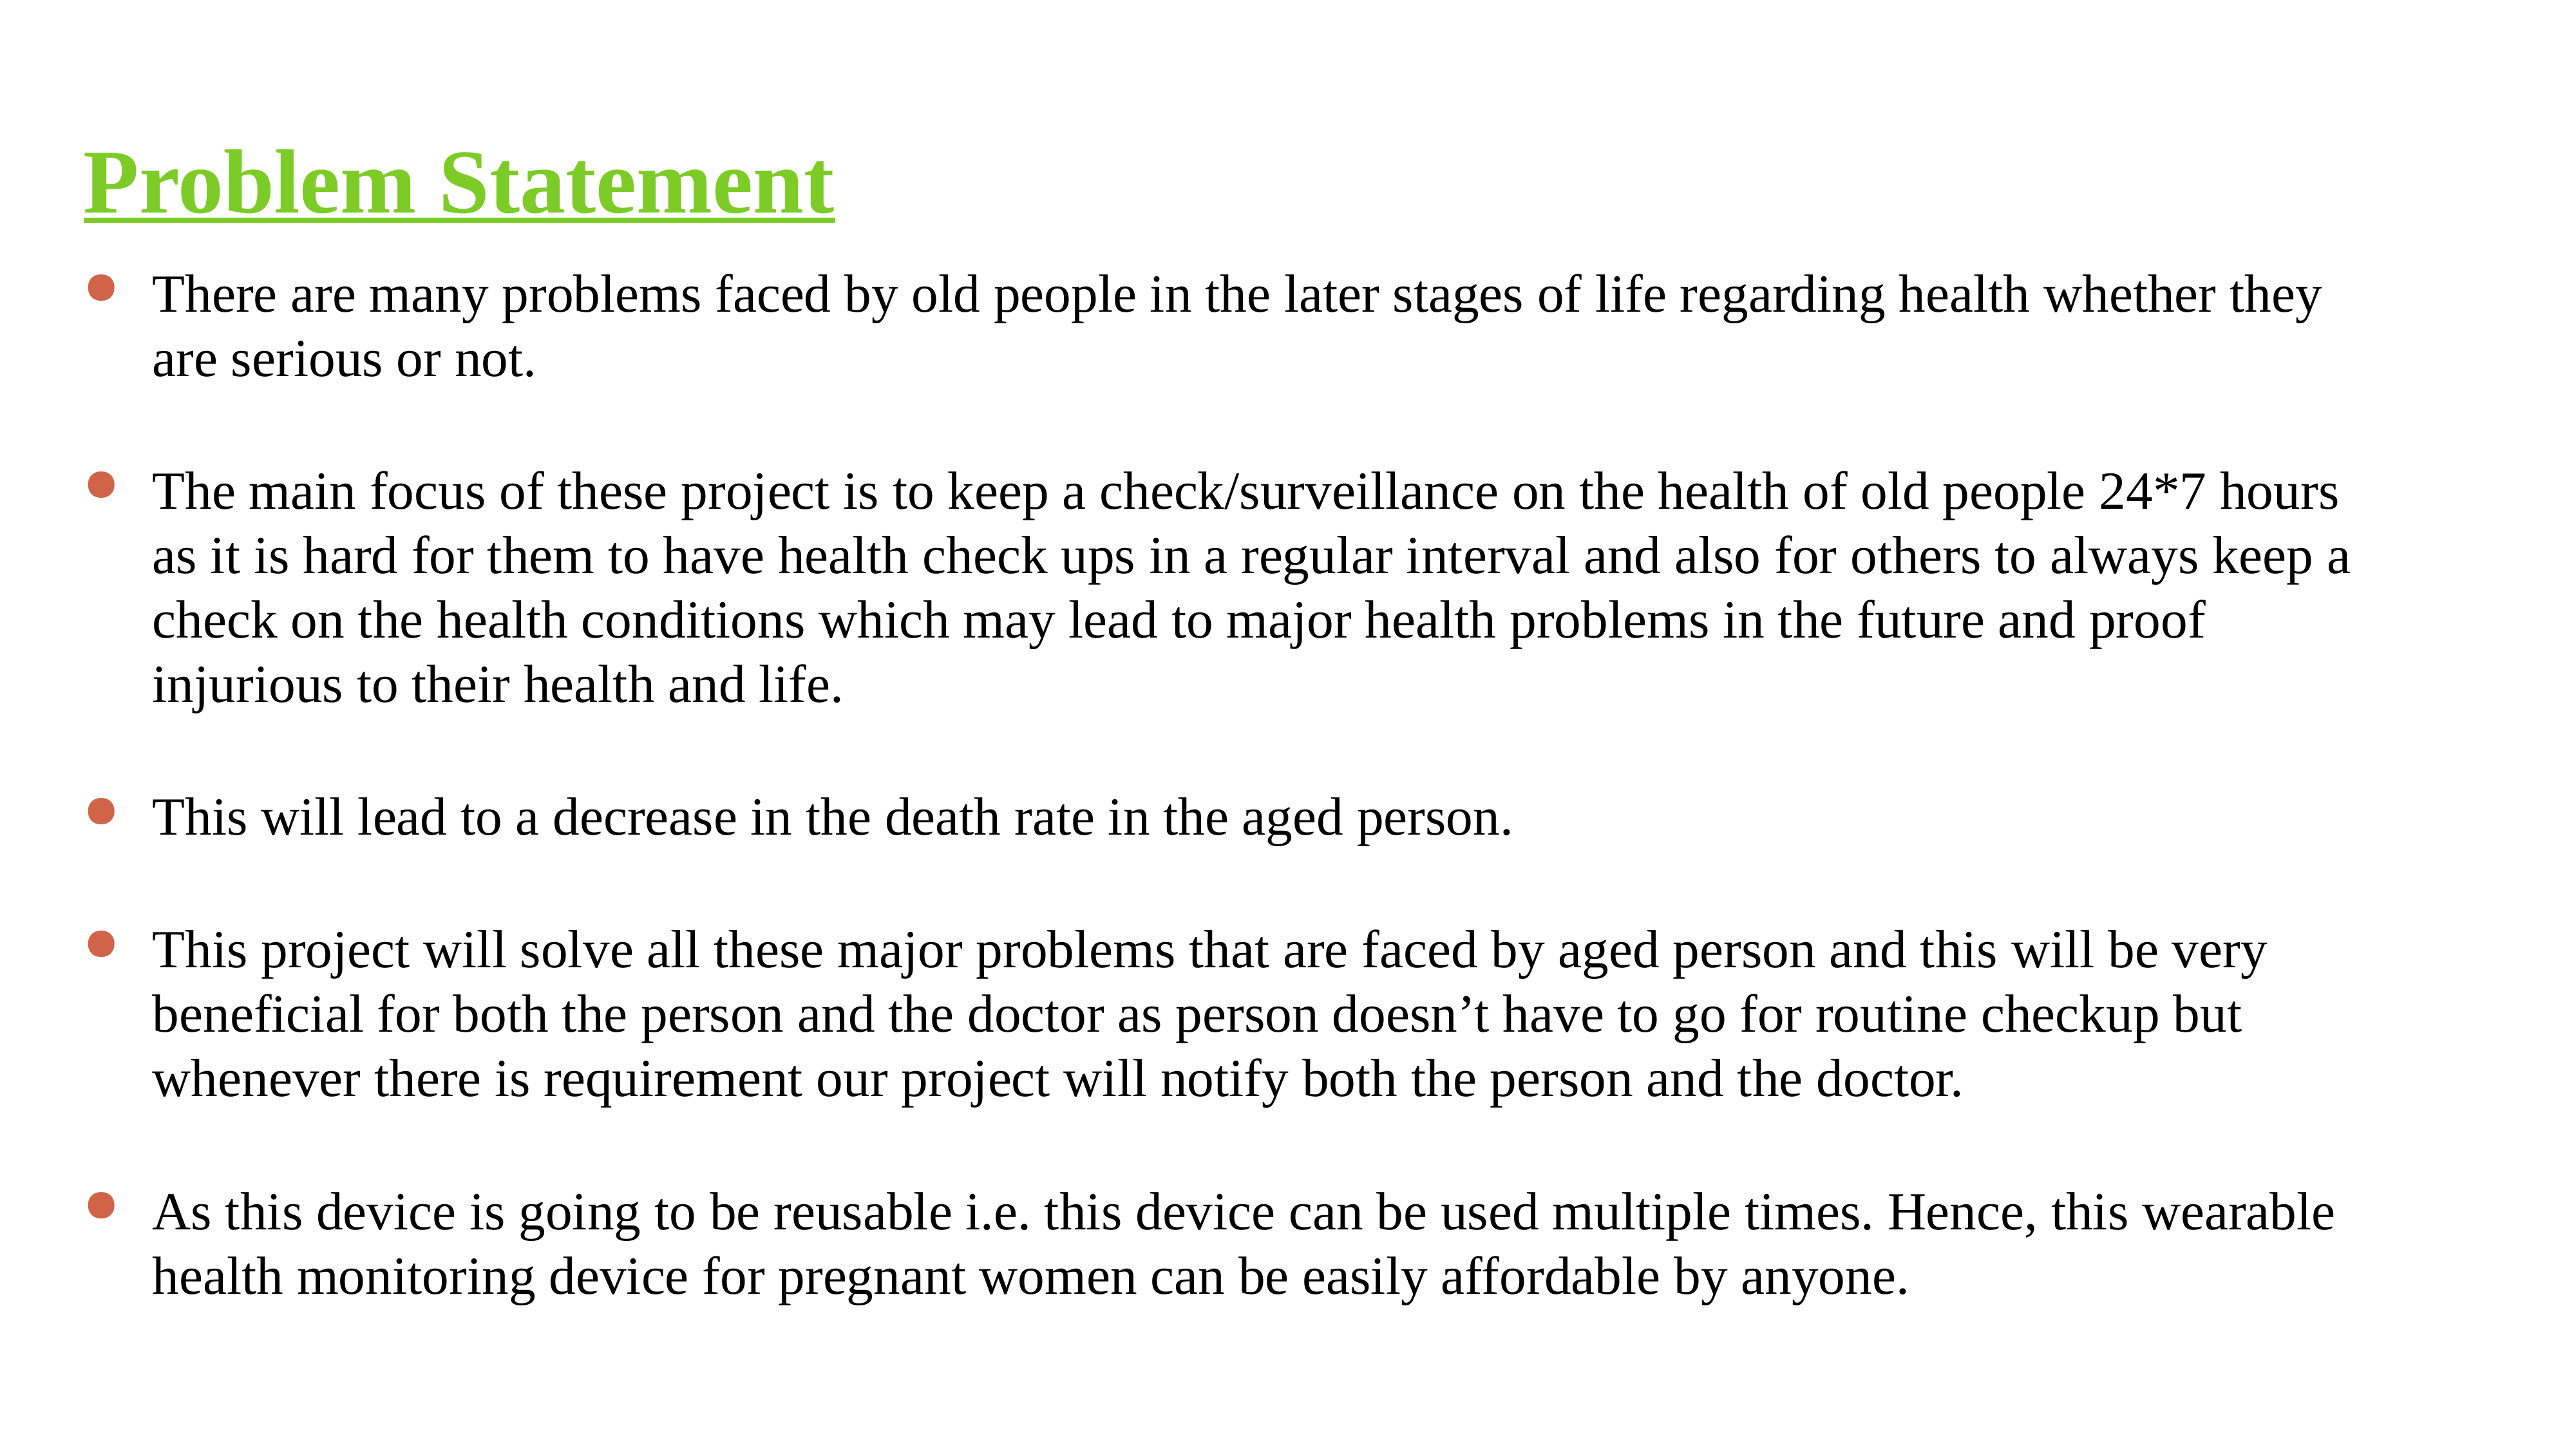

Problem Statement
There are many problems faced by old people in the later stages of life regarding health whether they are serious or not.
The main focus of these project is to keep a check/surveillance on the health of old people 24*7 hours as it is hard for them to have health check ups in a regular interval and also for others to always keep a check on the health conditions which may lead to major health problems in the future and proof injurious to their health and life.
This will lead to a decrease in the death rate in the aged person.
This project will solve all these major problems that are faced by aged person and this will be very beneficial for both the person and the doctor as person doesn’t have to go for routine checkup but whenever there is requirement our project will notify both the person and the doctor.
As this device is going to be reusable i.e. this device can be used multiple times. Hence, this wearable health monitoring device for pregnant women can be easily affordable by anyone.